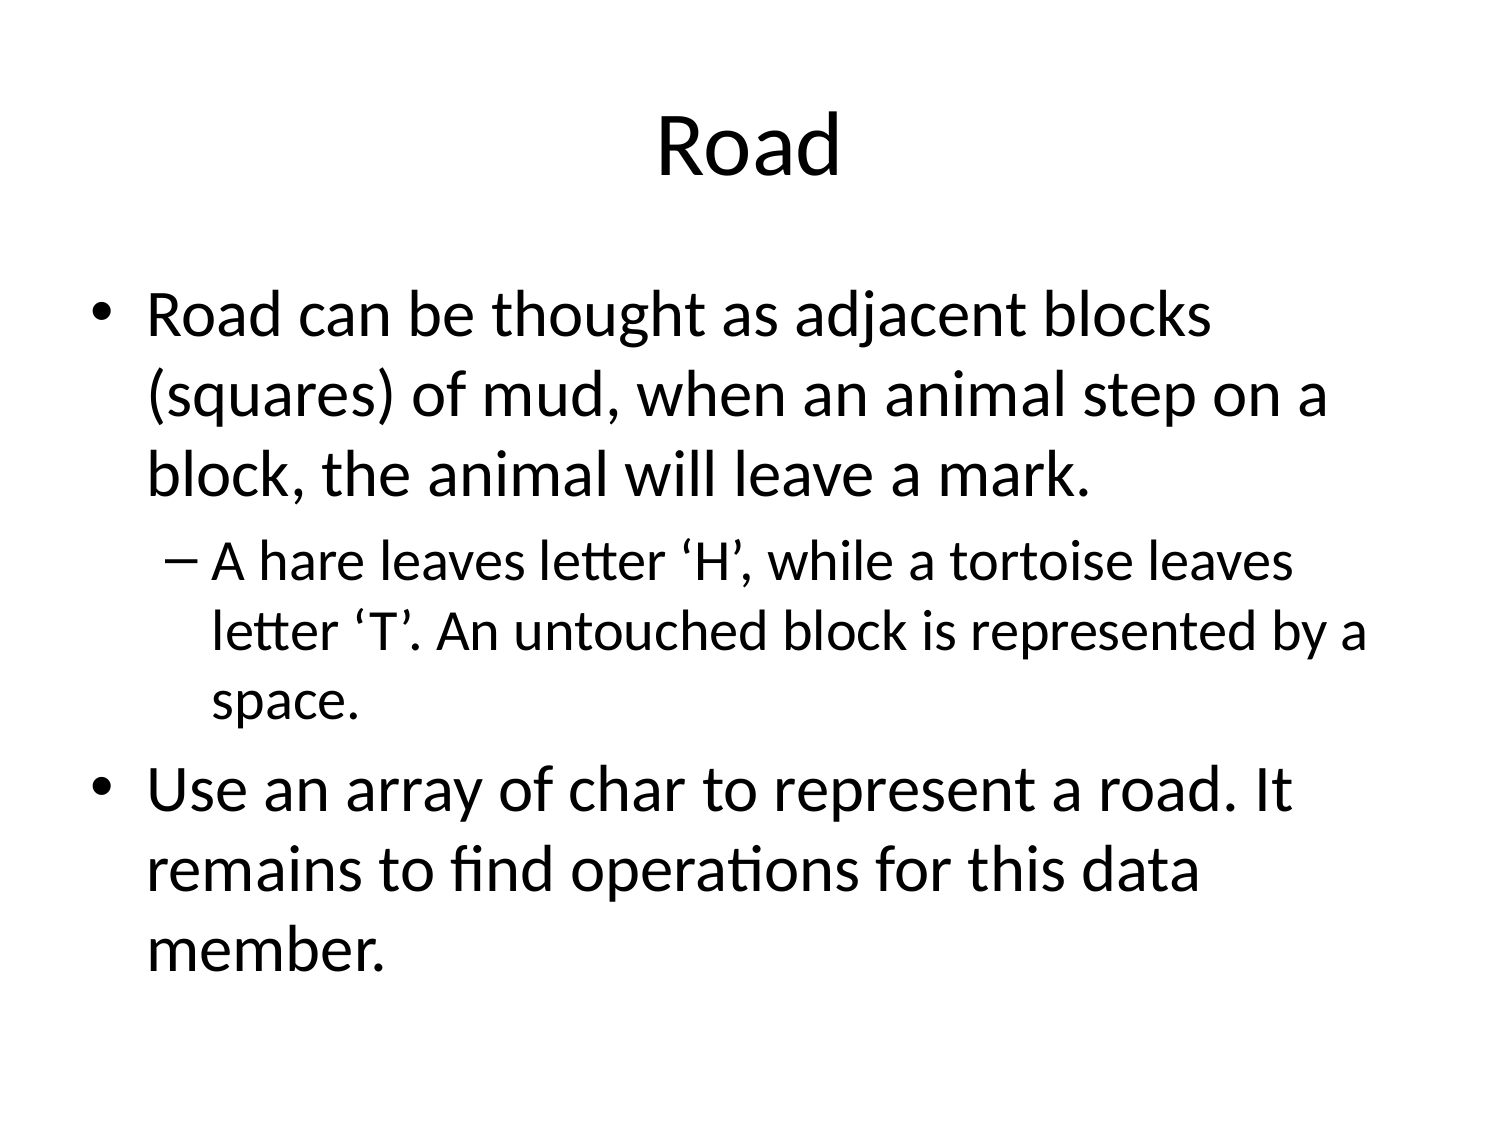

# Road
Road can be thought as adjacent blocks (squares) of mud, when an animal step on a block, the animal will leave a mark.
A hare leaves letter ‘H’, while a tortoise leaves letter ‘T’. An untouched block is represented by a space.
Use an array of char to represent a road. It remains to find operations for this data member.